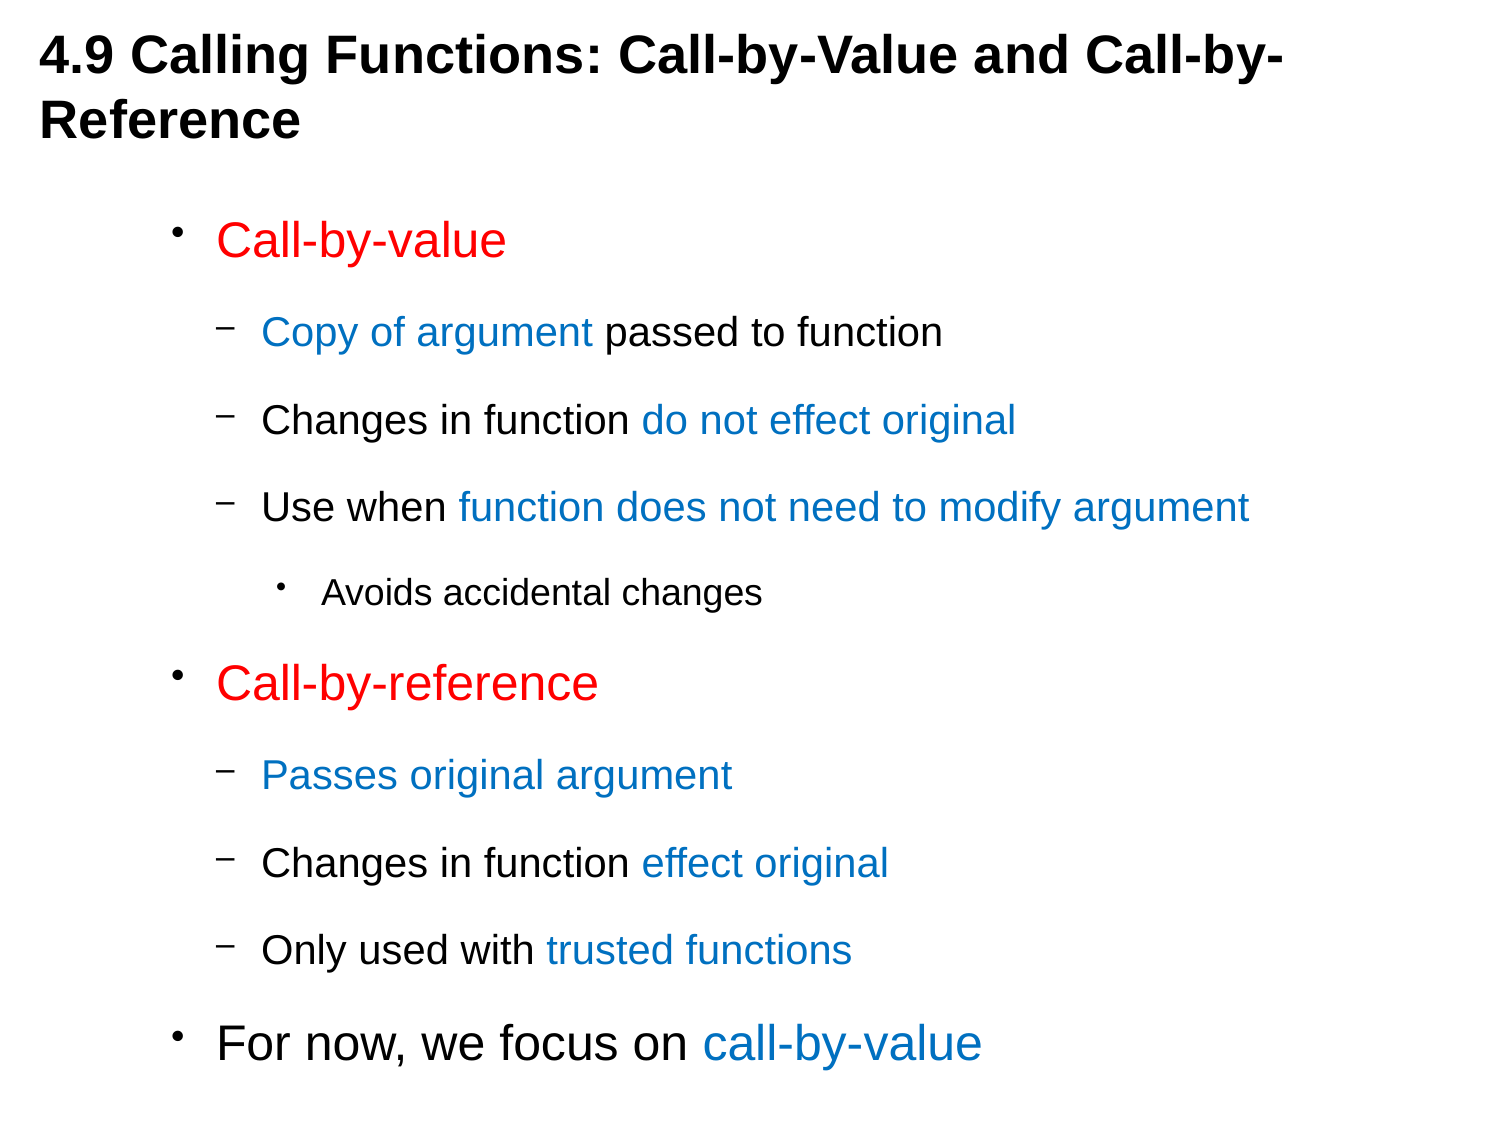

# 4.9 Calling Functions: Call-by-Value and Call-by-Reference
Call-by-value
Copy of argument passed to function
Changes in function do not effect original
Use when function does not need to modify argument
Avoids accidental changes
Call-by-reference
Passes original argument
Changes in function effect original
Only used with trusted functions
For now, we focus on call-by-value